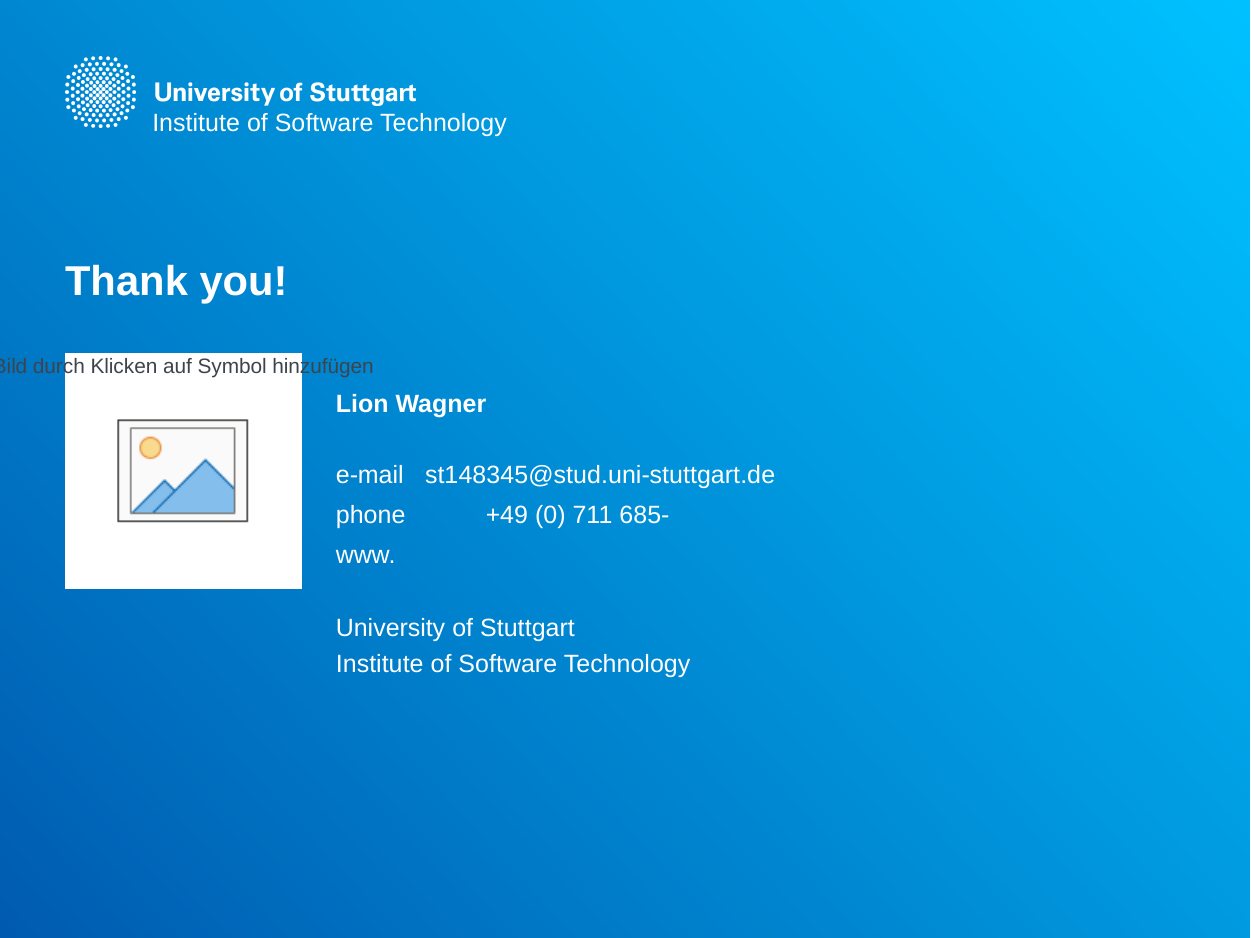

Institute of Software Technology

Lion Wagner
st148345@stud.uni-stuttgart.de

Institute of Software Technology